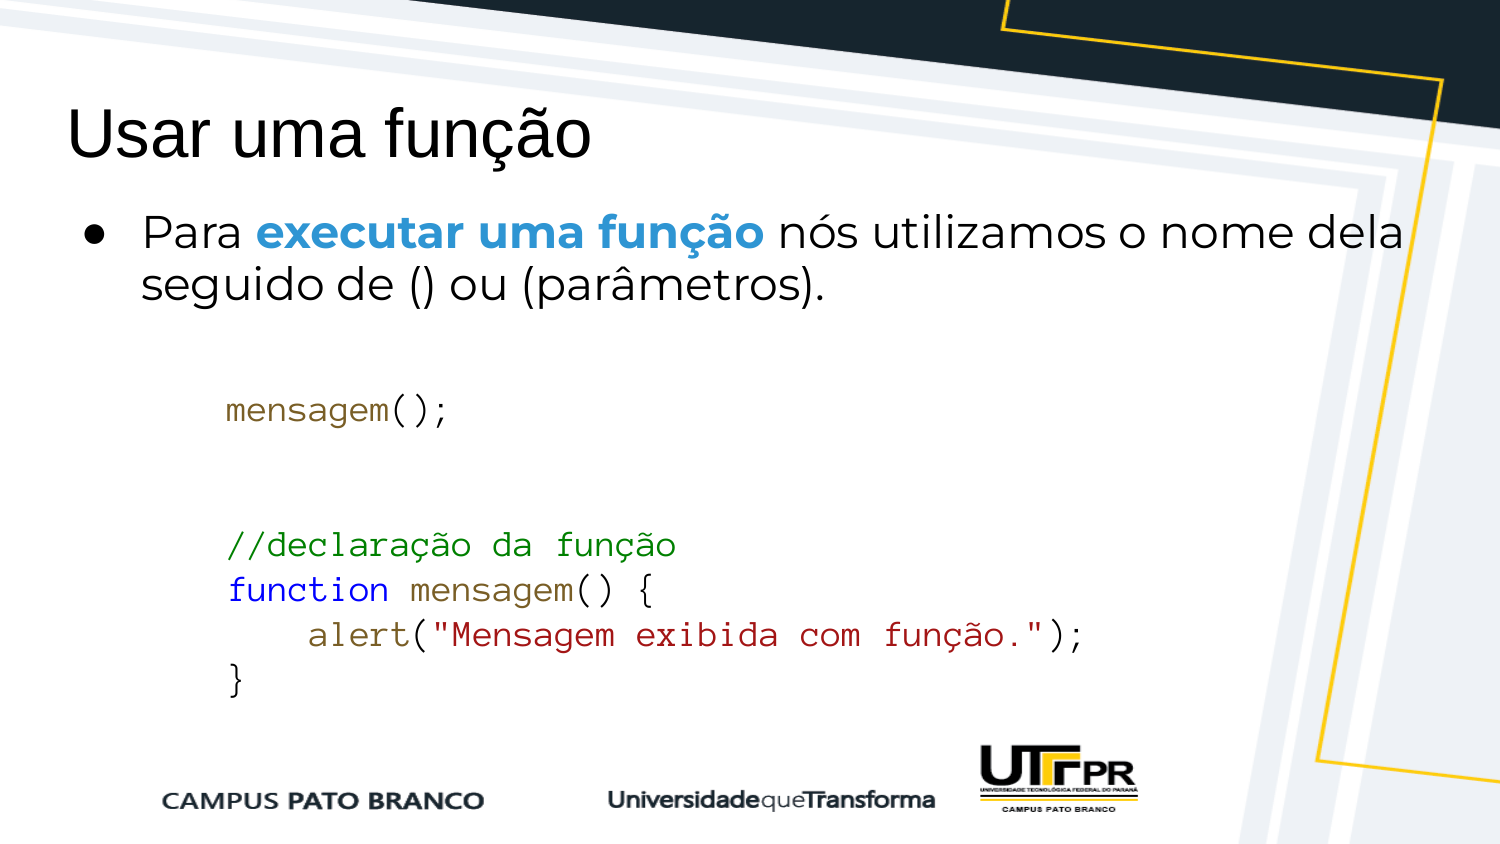

# Usar uma função
Para executar uma função nós utilizamos o nome dela seguido de () ou (parâmetros).
mensagem();

//declaração da função
function mensagem() {
    alert("Mensagem exibida com função.");
}